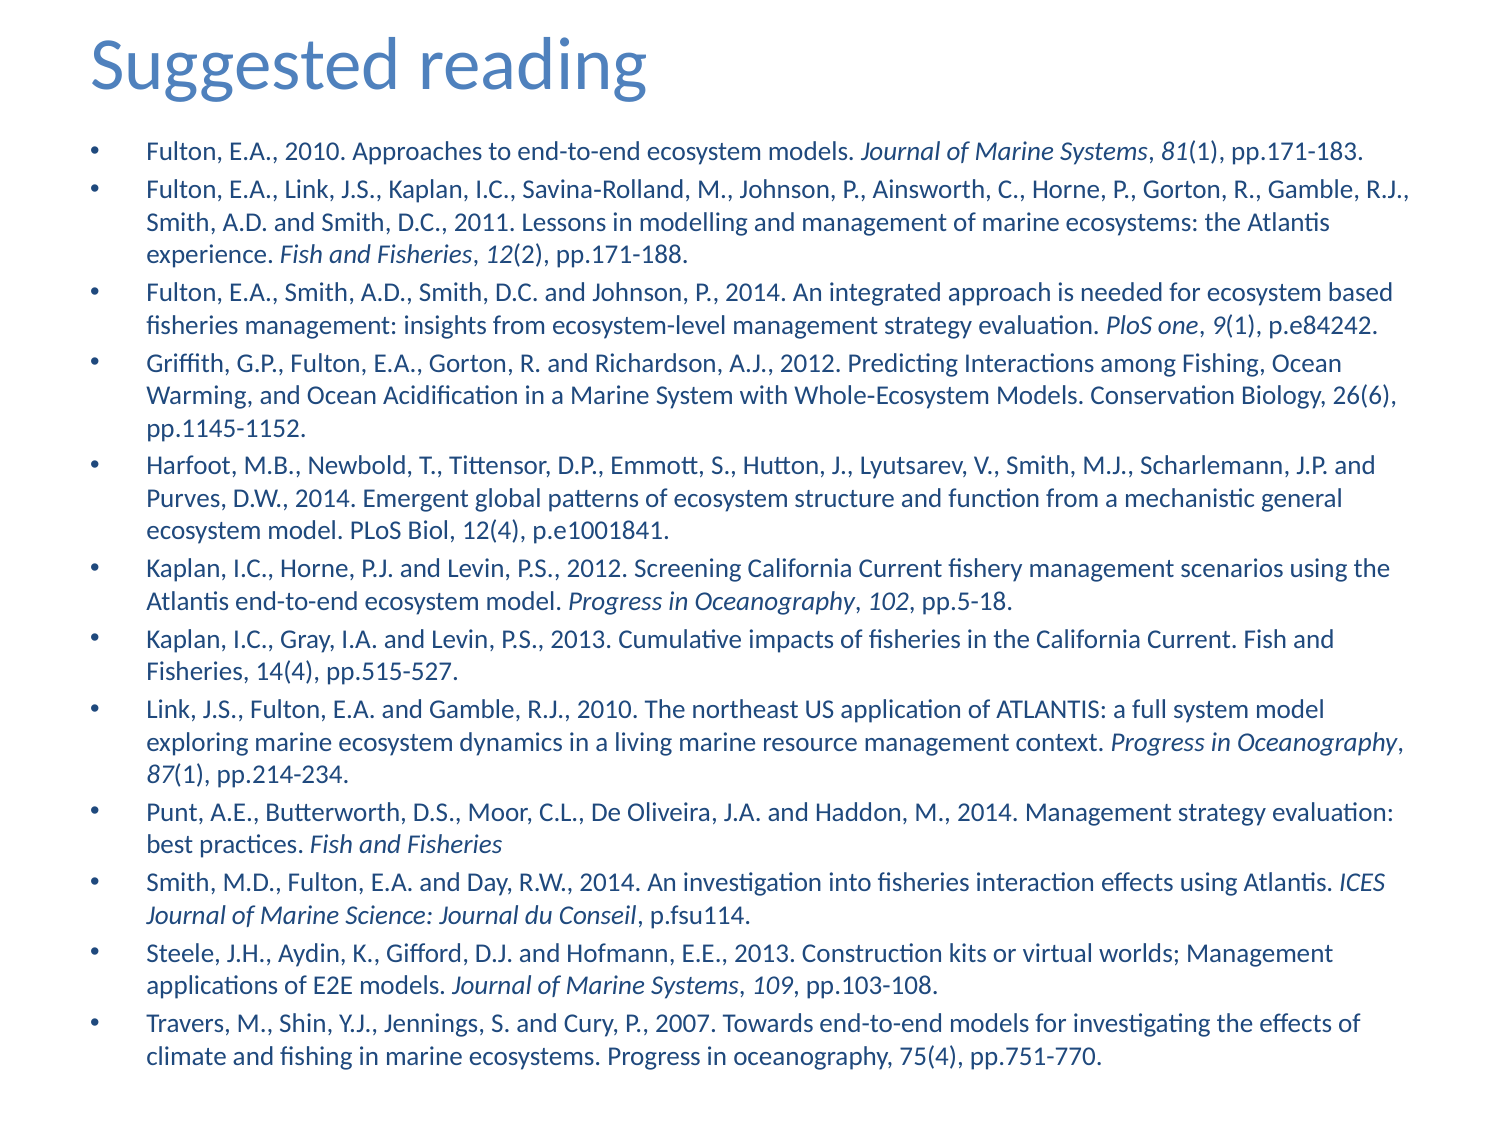

# Suggested reading
Fulton, E.A., 2010. Approaches to end-to-end ecosystem models. Journal of Marine Systems, 81(1), pp.171-183.
Fulton, E.A., Link, J.S., Kaplan, I.C., Savina‐Rolland, M., Johnson, P., Ainsworth, C., Horne, P., Gorton, R., Gamble, R.J., Smith, A.D. and Smith, D.C., 2011. Lessons in modelling and management of marine ecosystems: the Atlantis experience. Fish and Fisheries, 12(2), pp.171-188.
Fulton, E.A., Smith, A.D., Smith, D.C. and Johnson, P., 2014. An integrated approach is needed for ecosystem based fisheries management: insights from ecosystem-level management strategy evaluation. PloS one, 9(1), p.e84242.
Griffith, G.P., Fulton, E.A., Gorton, R. and Richardson, A.J., 2012. Predicting Interactions among Fishing, Ocean Warming, and Ocean Acidification in a Marine System with Whole‐Ecosystem Models. Conservation Biology, 26(6), pp.1145-1152.
Harfoot, M.B., Newbold, T., Tittensor, D.P., Emmott, S., Hutton, J., Lyutsarev, V., Smith, M.J., Scharlemann, J.P. and Purves, D.W., 2014. Emergent global patterns of ecosystem structure and function from a mechanistic general ecosystem model. PLoS Biol, 12(4), p.e1001841.
Kaplan, I.C., Horne, P.J. and Levin, P.S., 2012. Screening California Current fishery management scenarios using the Atlantis end-to-end ecosystem model. Progress in Oceanography, 102, pp.5-18.
Kaplan, I.C., Gray, I.A. and Levin, P.S., 2013. Cumulative impacts of fisheries in the California Current. Fish and Fisheries, 14(4), pp.515-527.
Link, J.S., Fulton, E.A. and Gamble, R.J., 2010. The northeast US application of ATLANTIS: a full system model exploring marine ecosystem dynamics in a living marine resource management context. Progress in Oceanography, 87(1), pp.214-234.
Punt, A.E., Butterworth, D.S., Moor, C.L., De Oliveira, J.A. and Haddon, M., 2014. Management strategy evaluation: best practices. Fish and Fisheries
Smith, M.D., Fulton, E.A. and Day, R.W., 2014. An investigation into fisheries interaction effects using Atlantis. ICES Journal of Marine Science: Journal du Conseil, p.fsu114.
Steele, J.H., Aydin, K., Gifford, D.J. and Hofmann, E.E., 2013. Construction kits or virtual worlds; Management applications of E2E models. Journal of Marine Systems, 109, pp.103-108.
Travers, M., Shin, Y.J., Jennings, S. and Cury, P., 2007. Towards end-to-end models for investigating the effects of climate and fishing in marine ecosystems. Progress in oceanography, 75(4), pp.751-770.